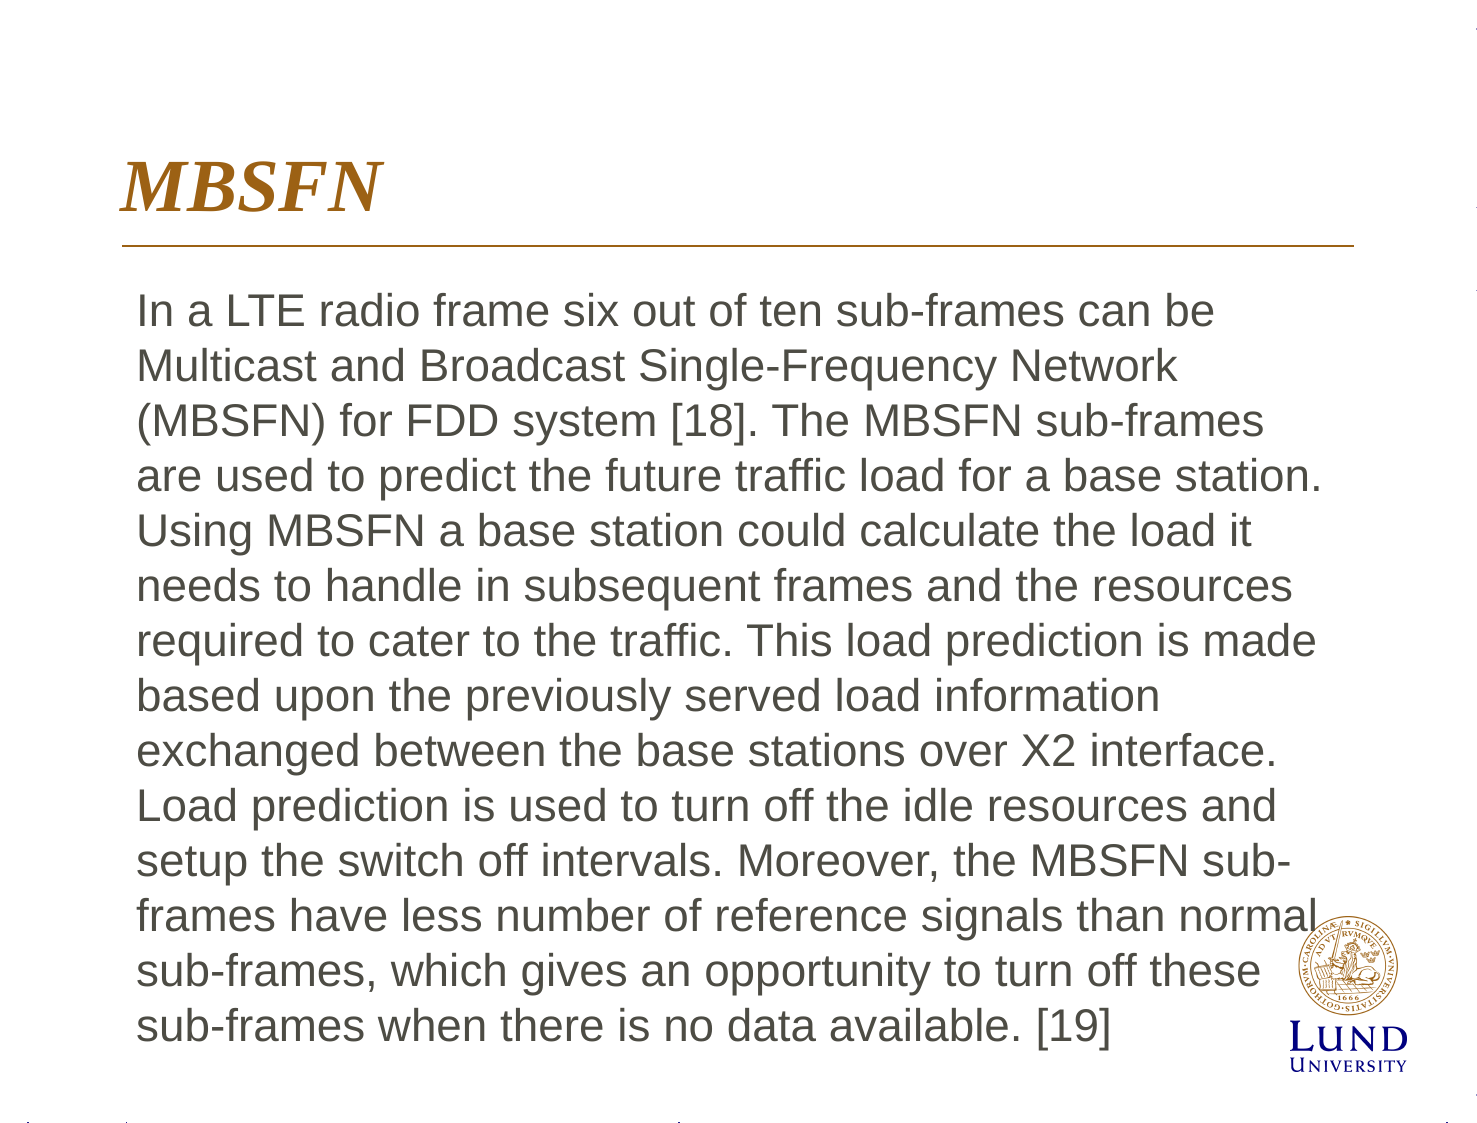

# MBSFN
In a LTE radio frame six out of ten sub-frames can be Multicast and Broadcast Single-Frequency Network (MBSFN) for FDD system [18]. The MBSFN sub-frames are used to predict the future traffic load for a base station. Using MBSFN a base station could calculate the load it needs to handle in subsequent frames and the resources required to cater to the traffic. This load prediction is made based upon the previously served load information exchanged between the base stations over X2 interface. Load prediction is used to turn off the idle resources and setup the switch off intervals. Moreover, the MBSFN sub-frames have less number of reference signals than normal sub-frames, which gives an opportunity to turn off these sub-frames when there is no data available. [19]

Using MBSFN scheme in no load condition we get 91 OFDM symbols with 19 wake up events per radio frame. This gives a window of 5.9ms or 59% with sleep mode enabled.